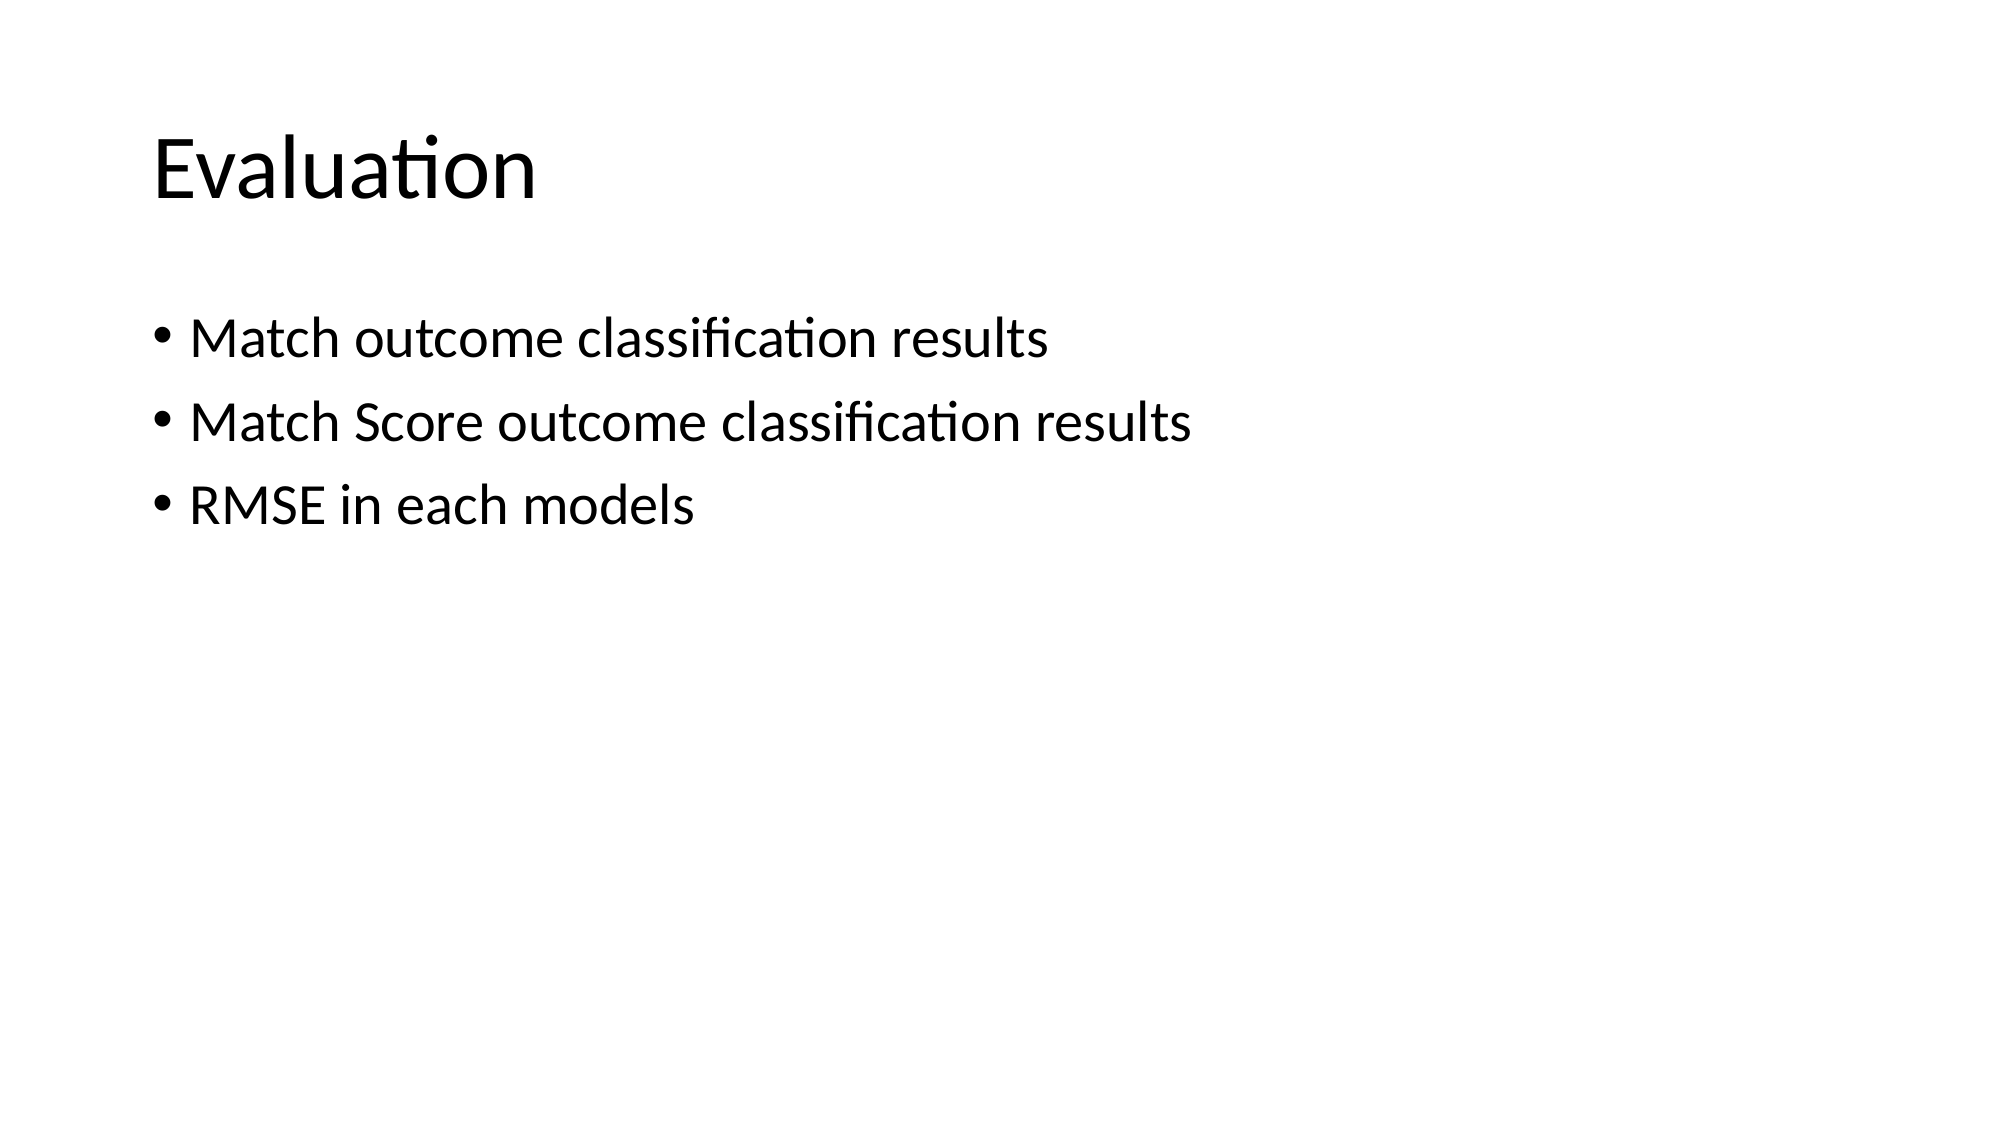

# Evaluation
Match outcome classification results
Match Score outcome classification results
RMSE in each models